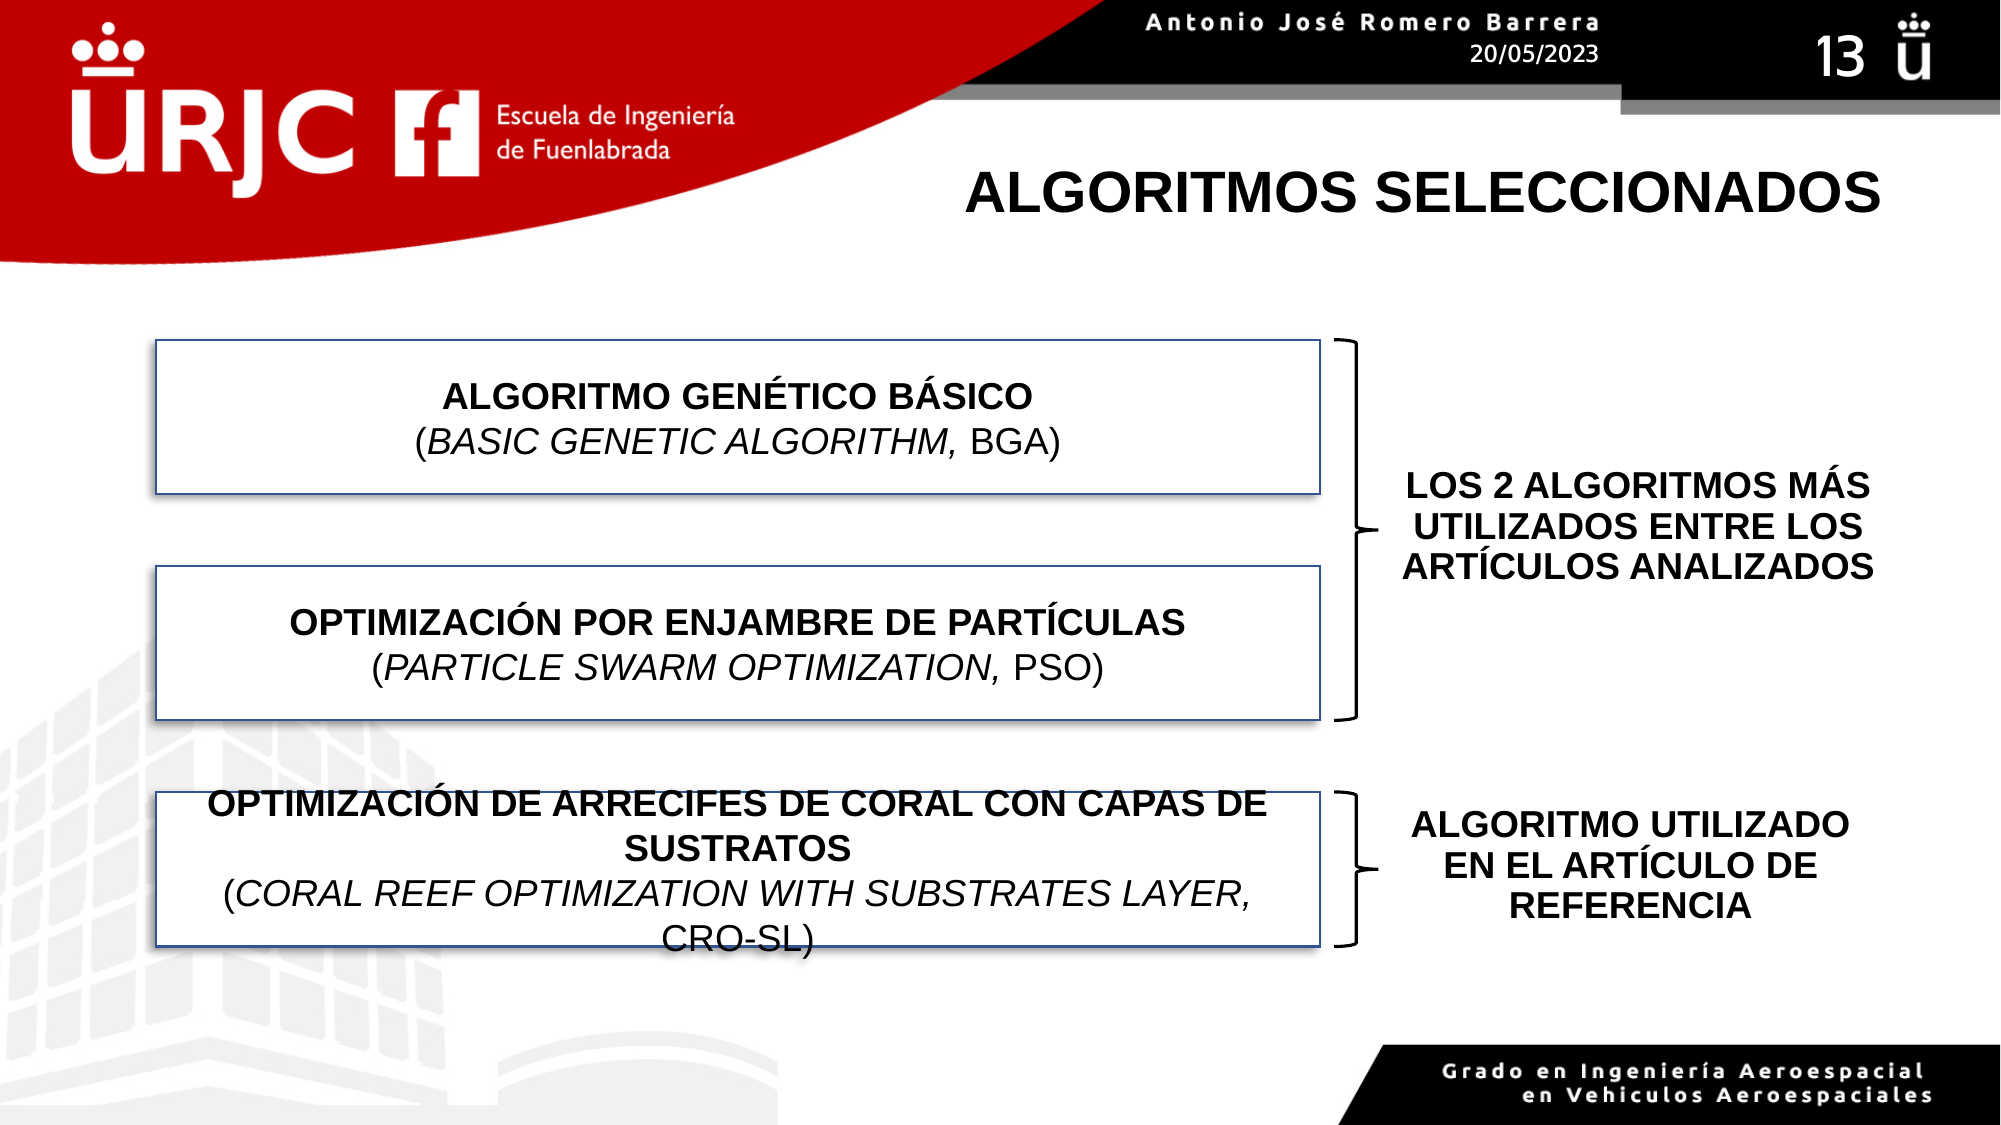

20/05/2023
13
# ALGORITMOS SELECCIONADOS

ALGORITMO GENÉTICO BÁSICO
(BASIC GENETIC ALGORITHM, BGA)
LOS 2 ALGORITMOS MÁS UTILIZADOS ENTRE LOS ARTÍCULOS ANALIZADOS
OPTIMIZACIÓN POR ENJAMBRE DE PARTÍCULAS
(PARTICLE SWARM OPTIMIZATION, PSO)
OPTIMIZACIÓN DE ARRECIFES DE CORAL CON CAPAS DE SUSTRATOS
(CORAL REEF OPTIMIZATION WITH SUBSTRATES LAYER, CRO-SL)

ALGORITMO UTILIZADO
EN EL ARTÍCULO DE REFERENCIA